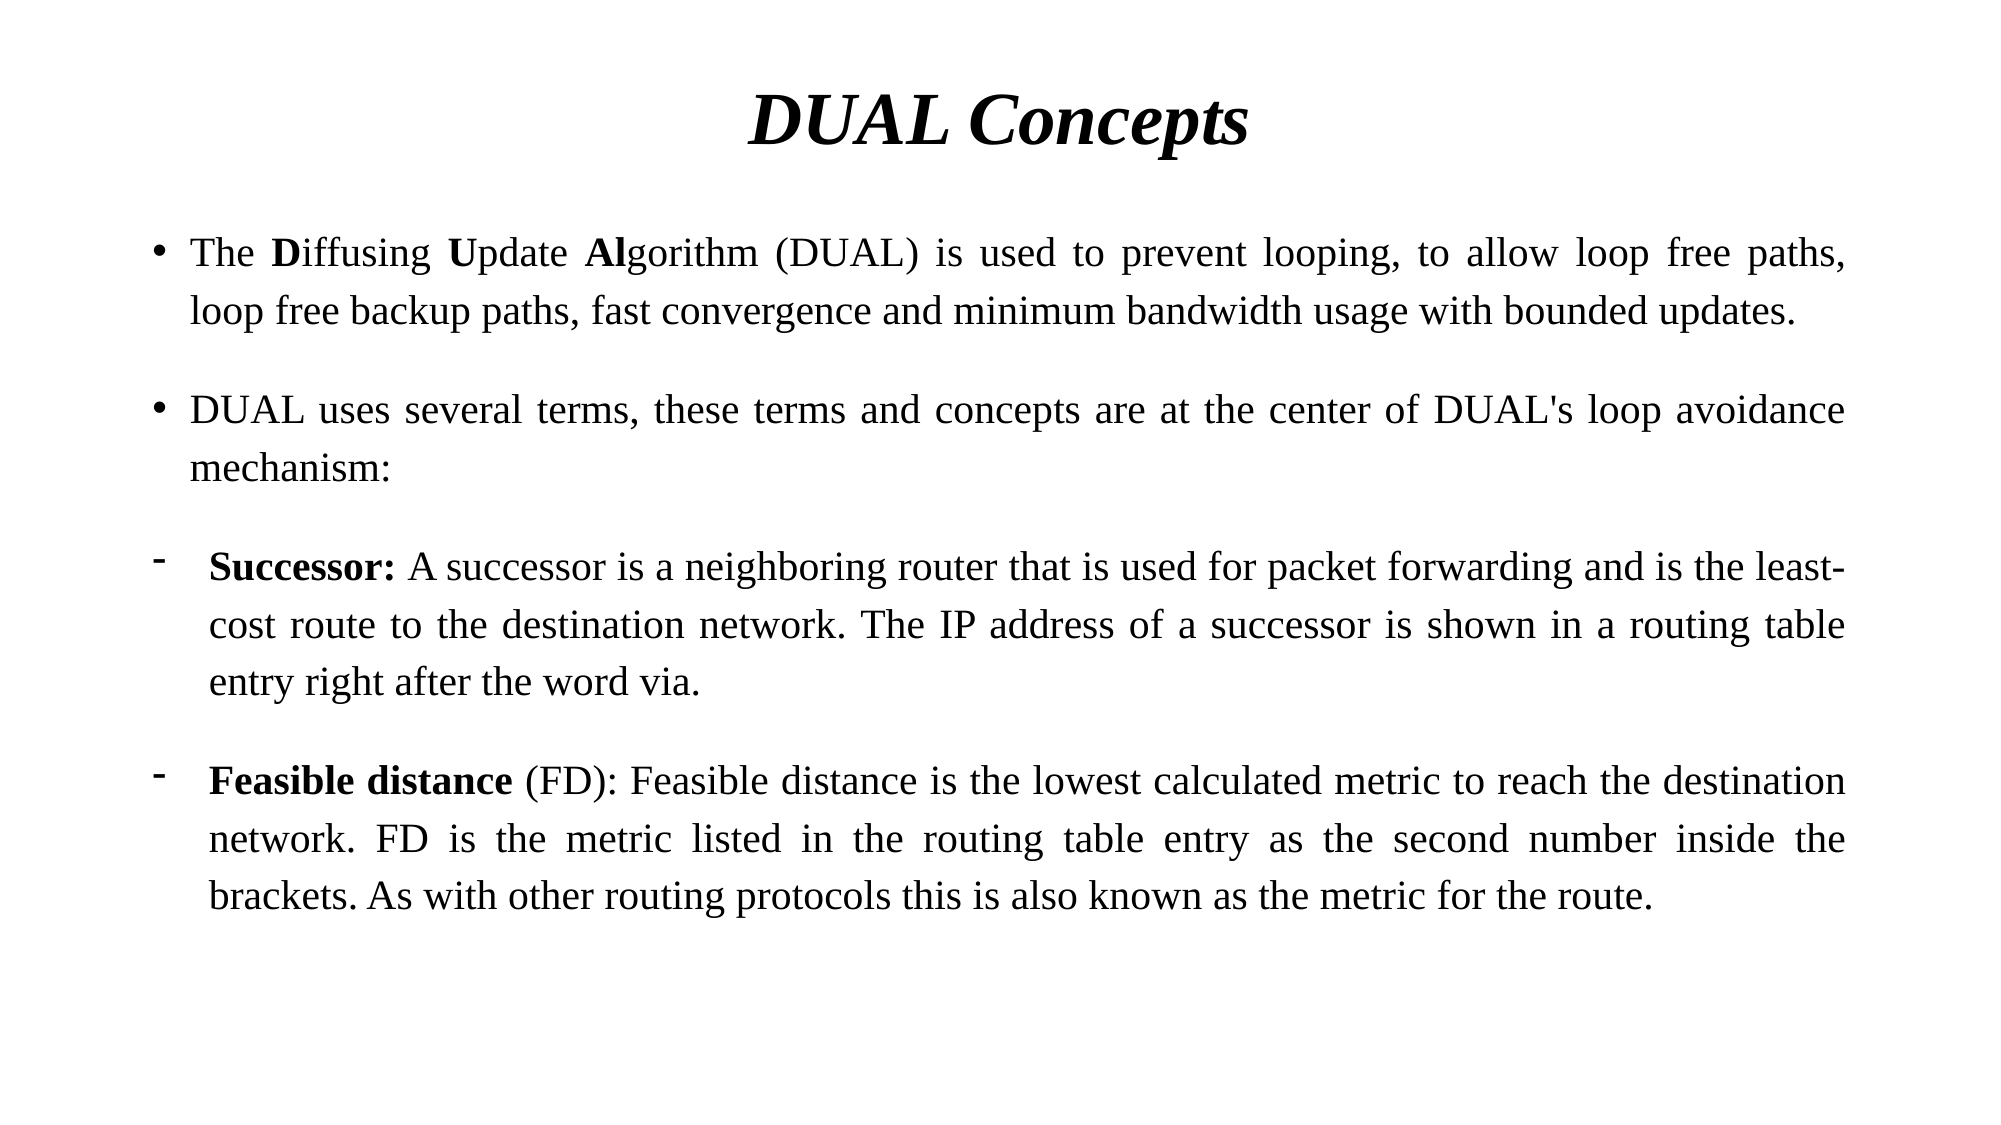

# DUAL Concepts
The Diffusing Update Algorithm (DUAL) is used to prevent looping, to allow loop free paths, loop free backup paths, fast convergence and minimum bandwidth usage with bounded updates.
DUAL uses several terms, these terms and concepts are at the center of DUAL's loop avoidance mechanism:
Successor: A successor is a neighboring router that is used for packet forwarding and is the least-cost route to the destination network. The IP address of a successor is shown in a routing table entry right after the word via.
Feasible distance (FD): Feasible distance is the lowest calculated metric to reach the destination network. FD is the metric listed in the routing table entry as the second number inside the brackets. As with other routing protocols this is also known as the metric for the route.